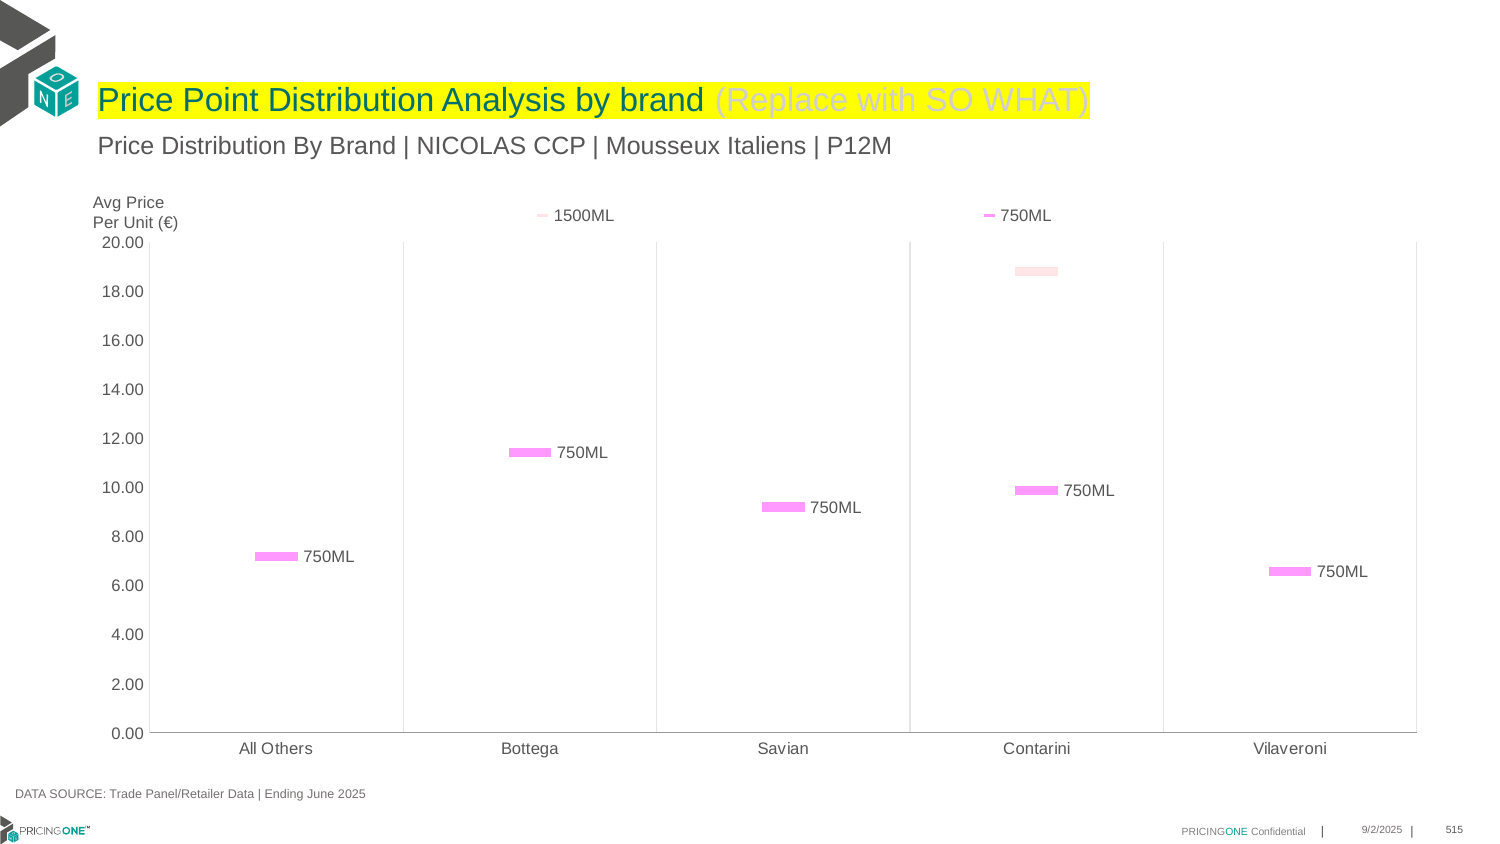

# Price Point Distribution Analysis by brand (Replace with SO WHAT)
Price Distribution By Brand | NICOLAS CCP | Mousseux Italiens | P12M

### Chart

| Category | 1500ML | 750ML |
|---|---|---|
| All Others | None | 7.1877 |
| Bottega | None | 11.4154 |
| Savian | None | 9.204 |
| Contarini | 18.8 | 9.8797 |
| Vilaveroni | None | 6.5755 |
Avg Price
Per Unit (€)
DATA SOURCE: Trade Panel/Retailer Data | Ending June 2025
9/2/2025
515